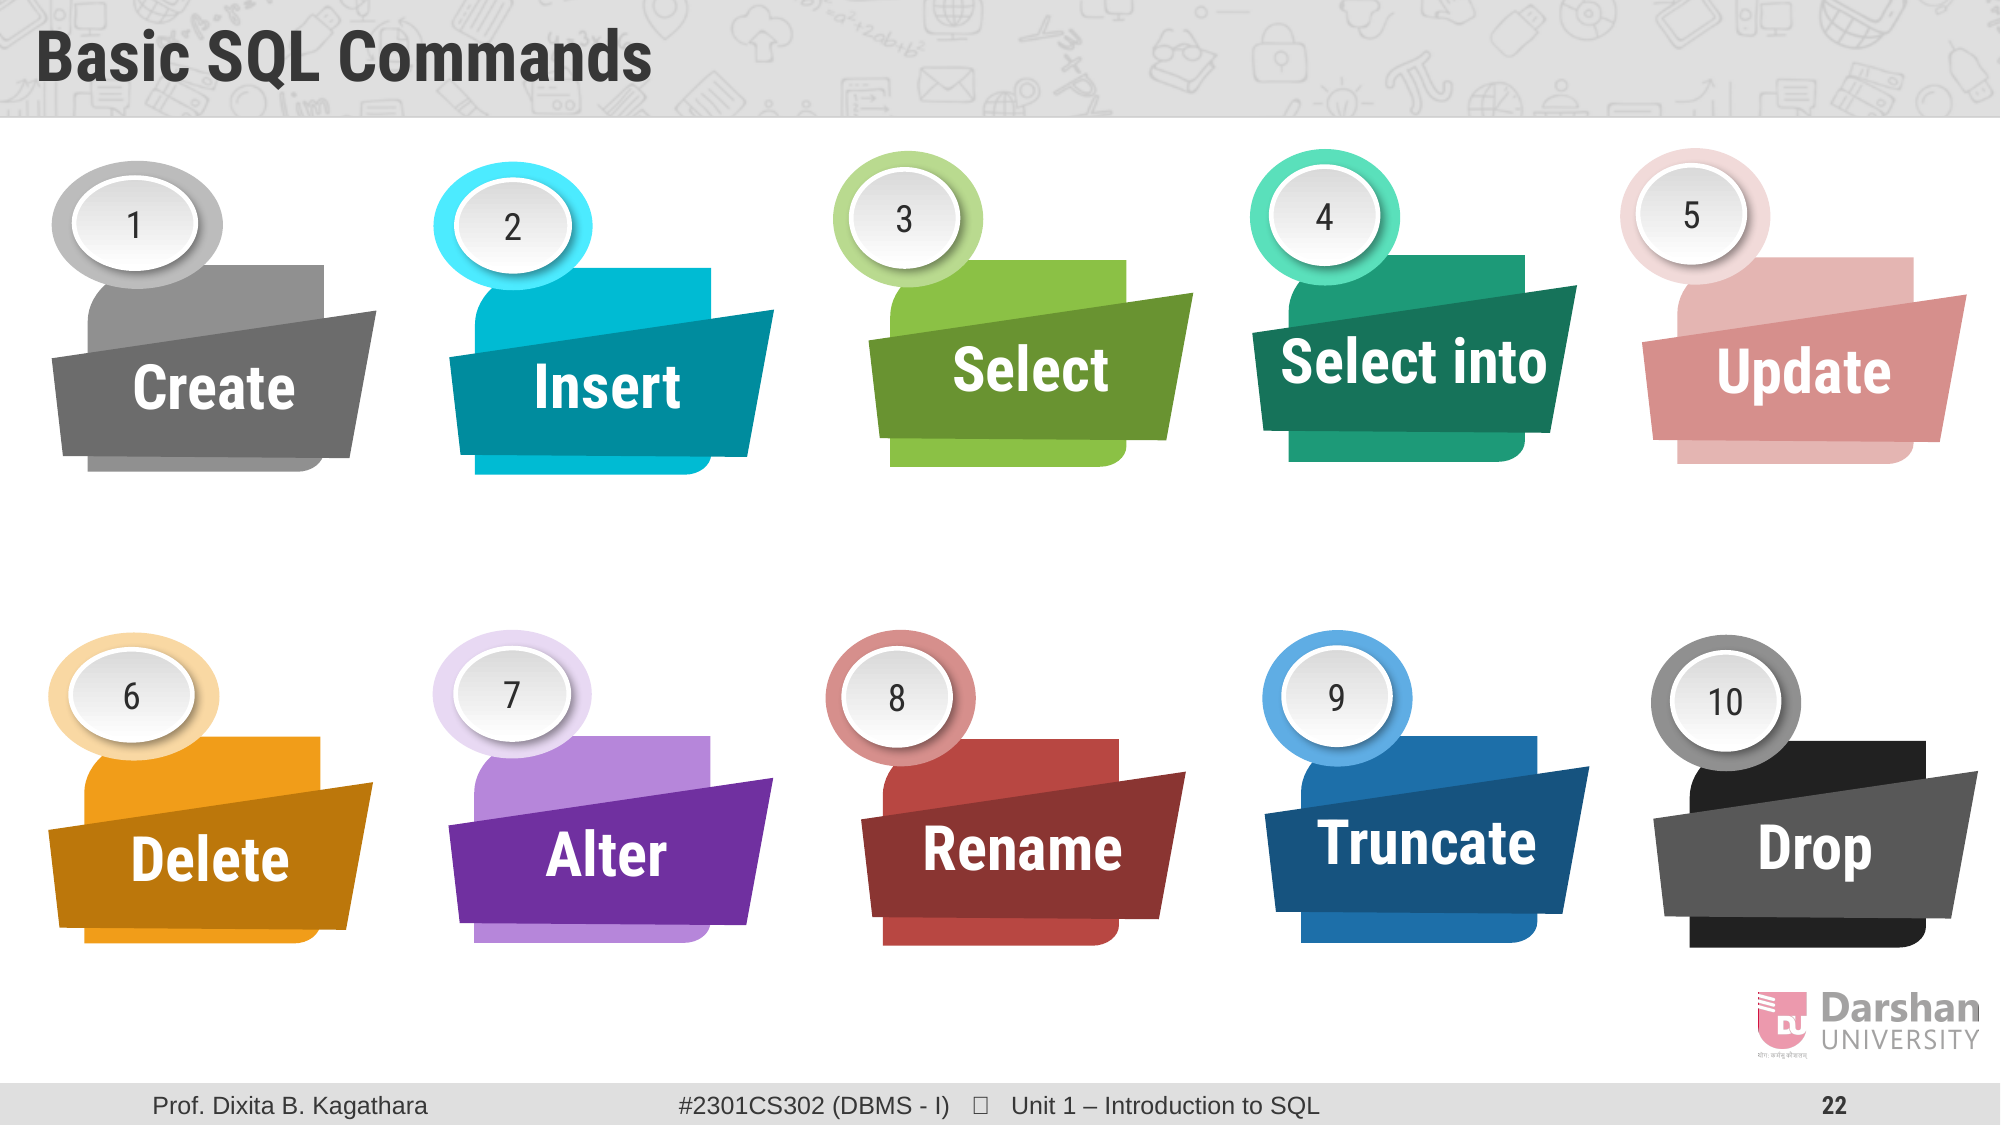

# Basic SQL Commands

5

Update

4

Select into

3

Select

1

Create

2

Insert

7

Alter

8

Rename

9

Truncate

6

Delete

10

Drop